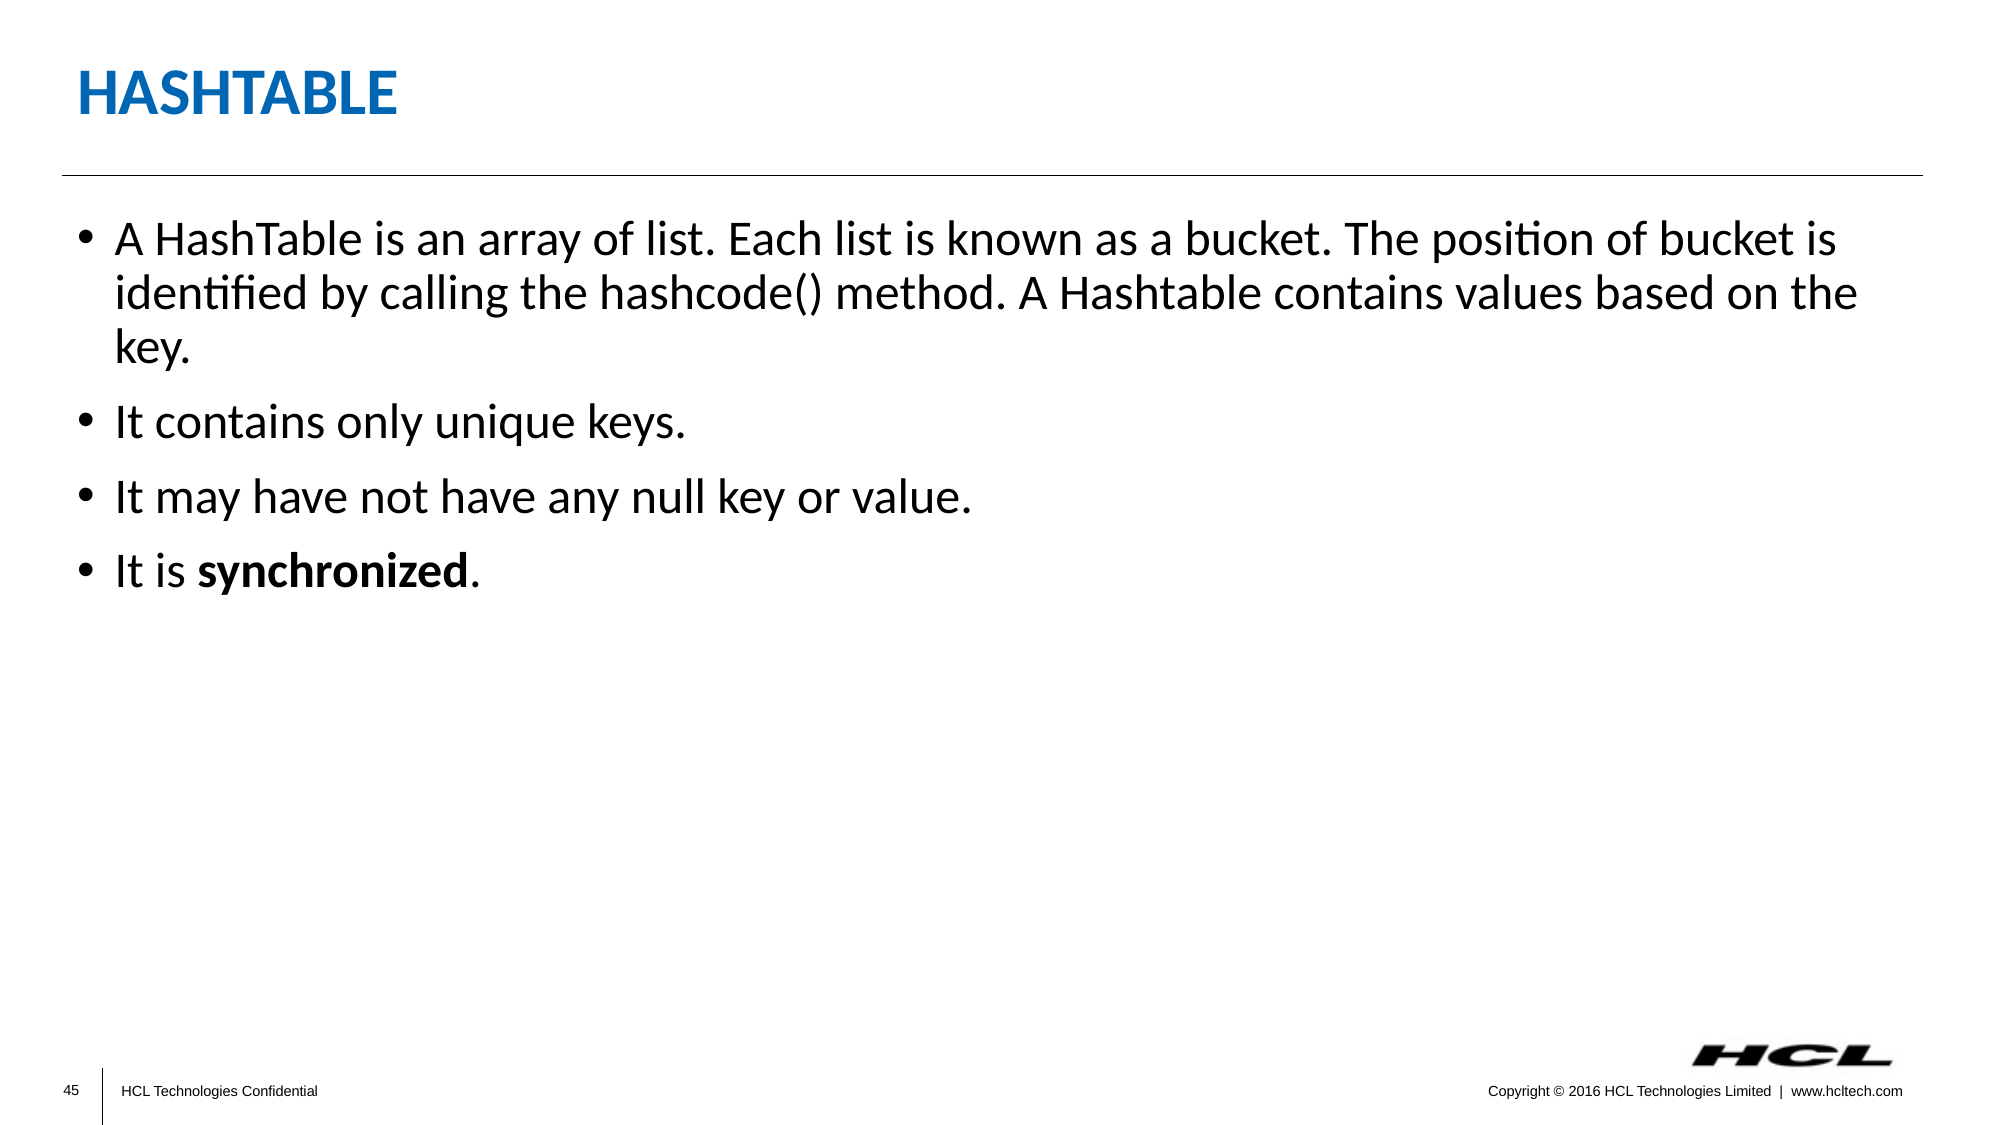

# Hashtable
A HashTable is an array of list. Each list is known as a bucket. The position of bucket is identified by calling the hashcode() method. A Hashtable contains values based on the key.
It contains only unique keys.
It may have not have any null key or value.
It is synchronized.